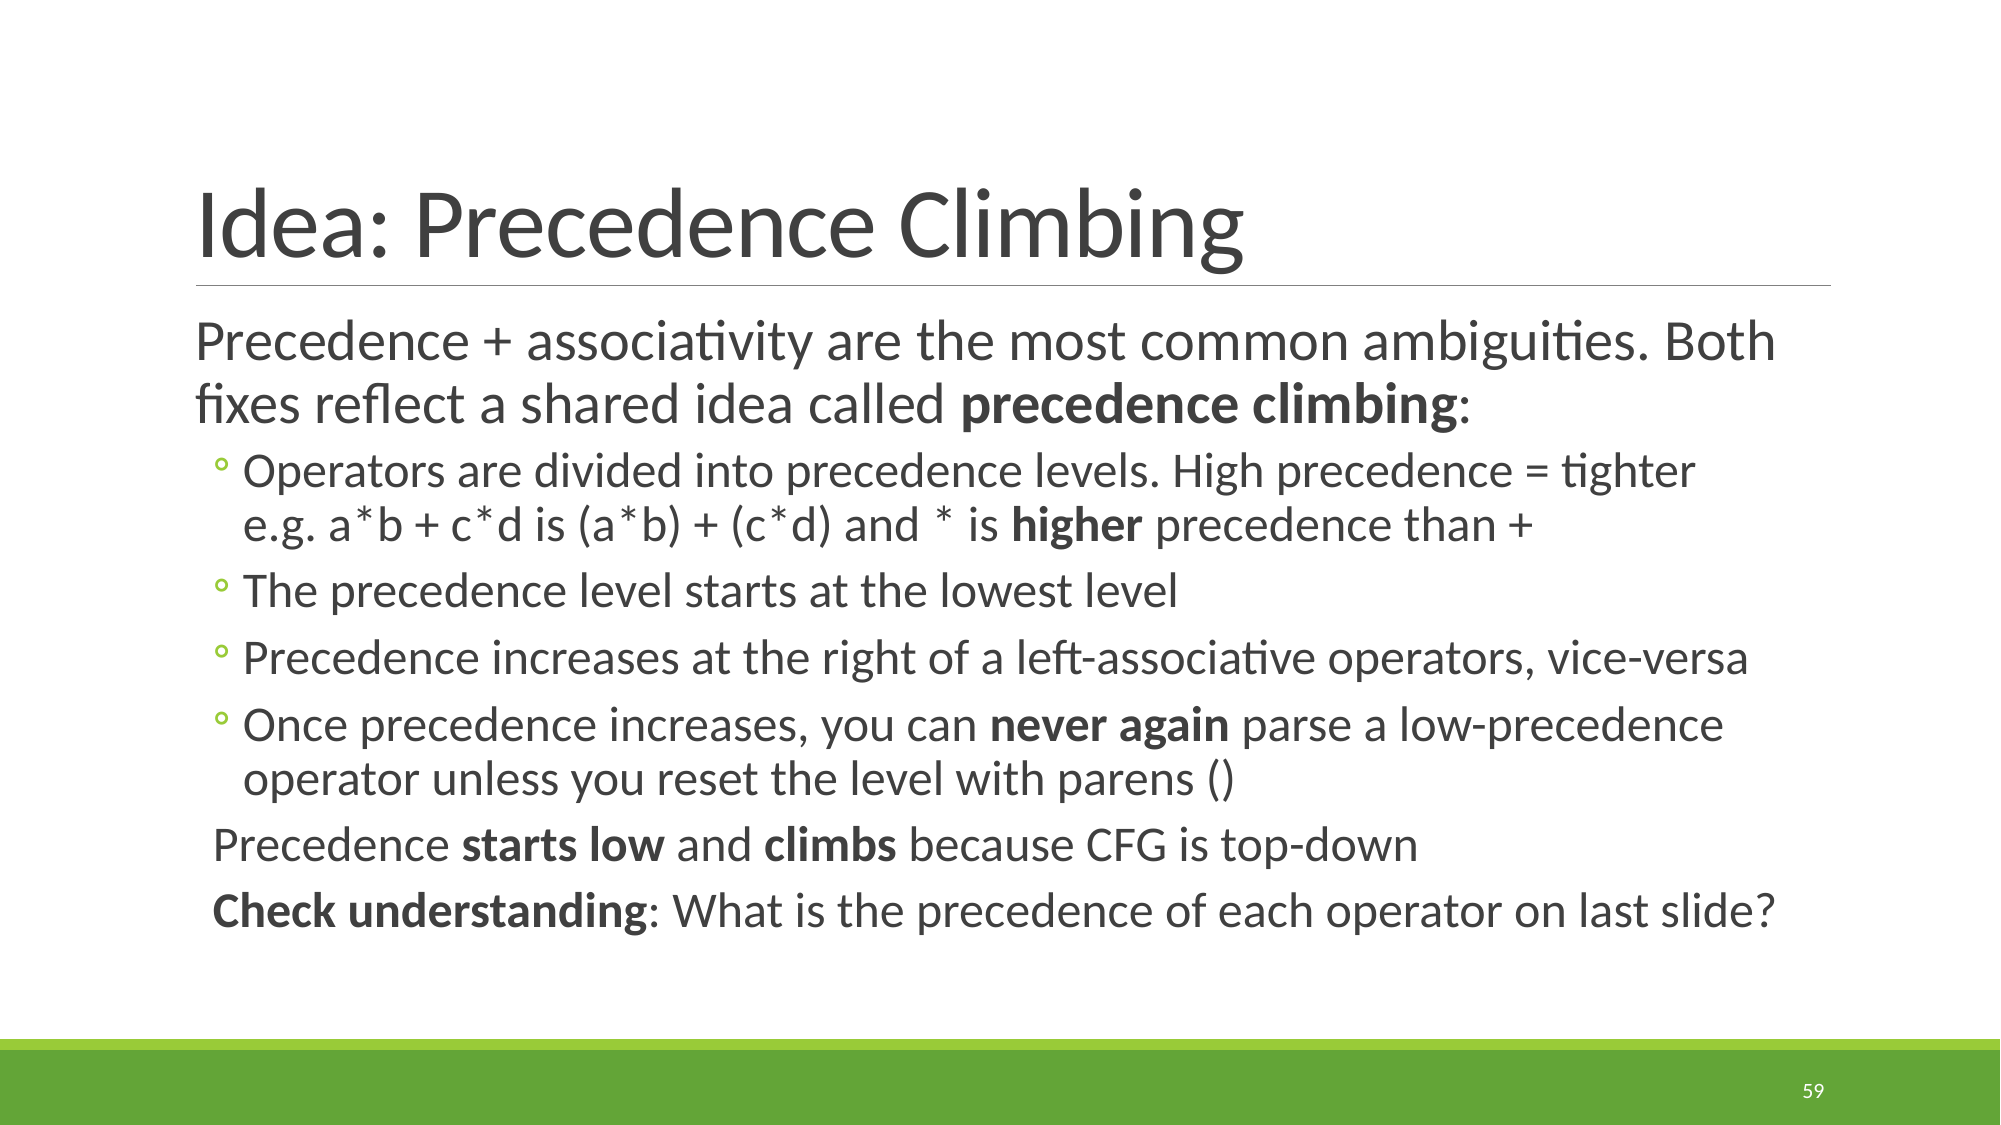

# Idea: Precedence Climbing
Precedence + associativity are the most common ambiguities. Both fixes reflect a shared idea called precedence climbing:
Operators are divided into precedence levels. High precedence = tighter
e.g. a*b + c*d is (a*b) + (c*d) and * is higher precedence than +
The precedence level starts at the lowest level
Precedence increases at the right of a left-associative operators, vice-versa
Once precedence increases, you can never again parse a low-precedence operator unless you reset the level with parens ()
Precedence starts low and climbs because CFG is top-down
Check understanding: What is the precedence of each operator on last slide?
59